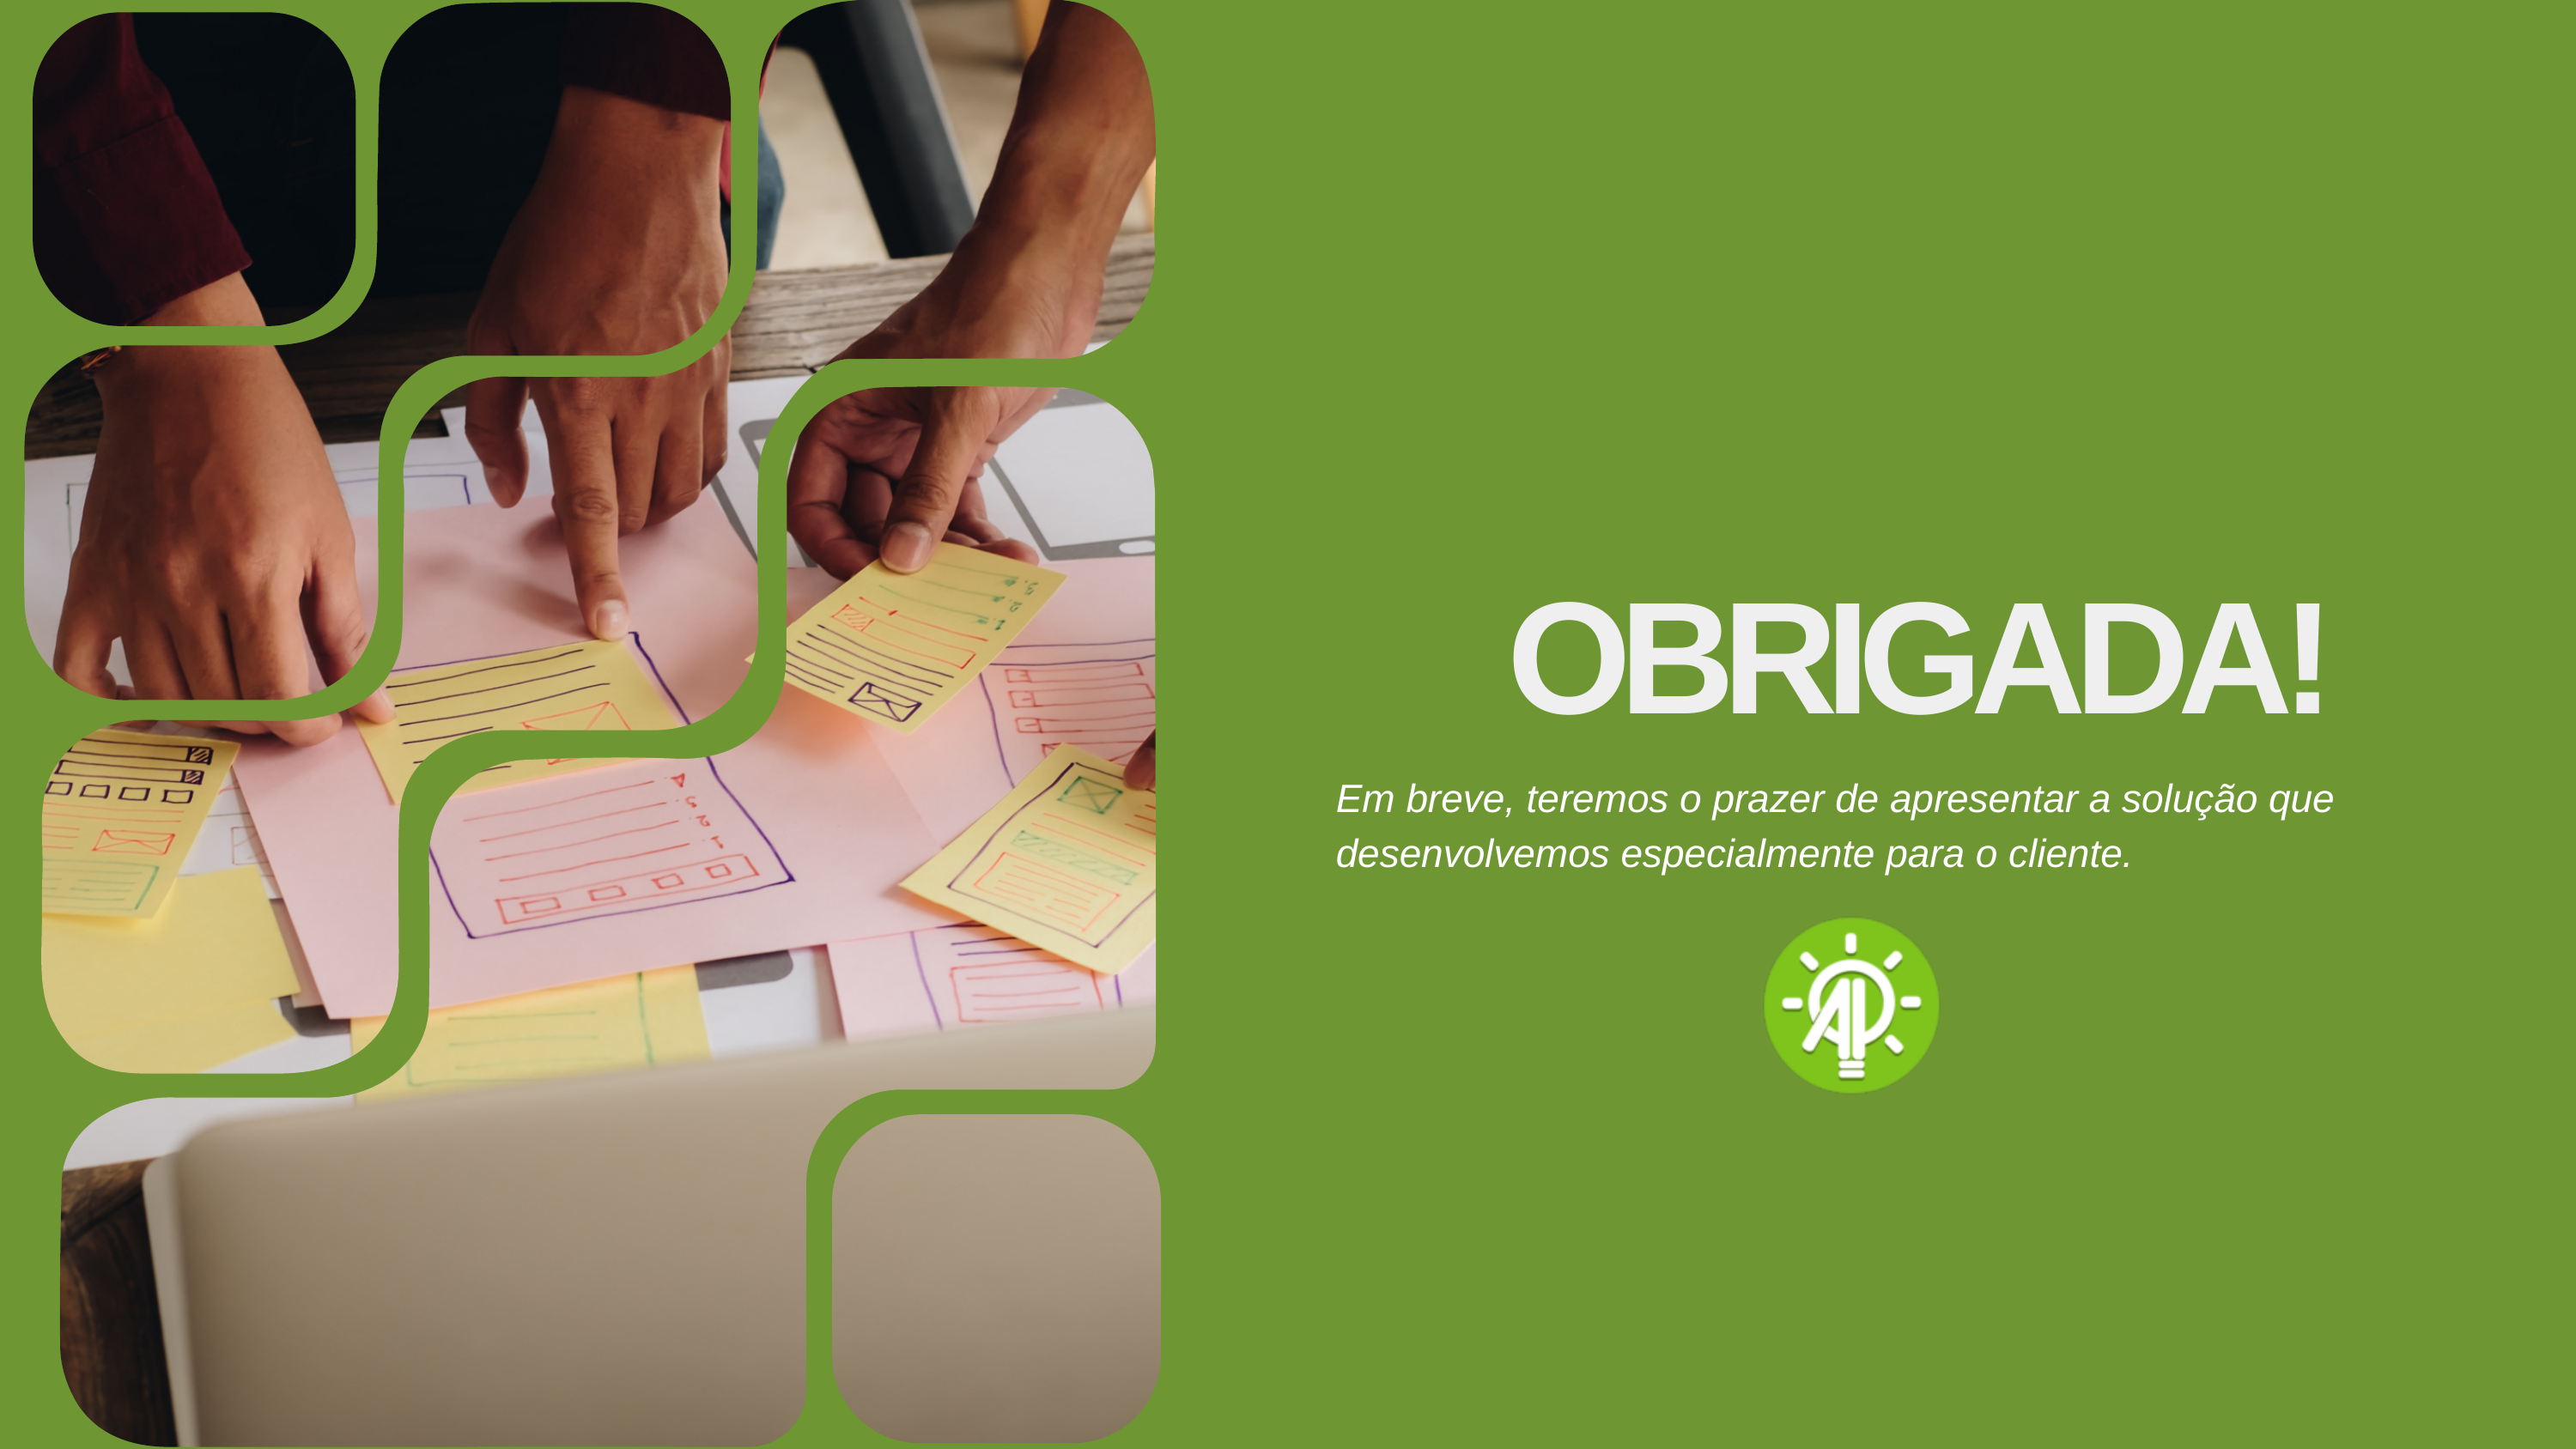

OBRIGADA!
Em breve, teremos o prazer de apresentar a solução que desenvolvemos especialmente para o cliente.